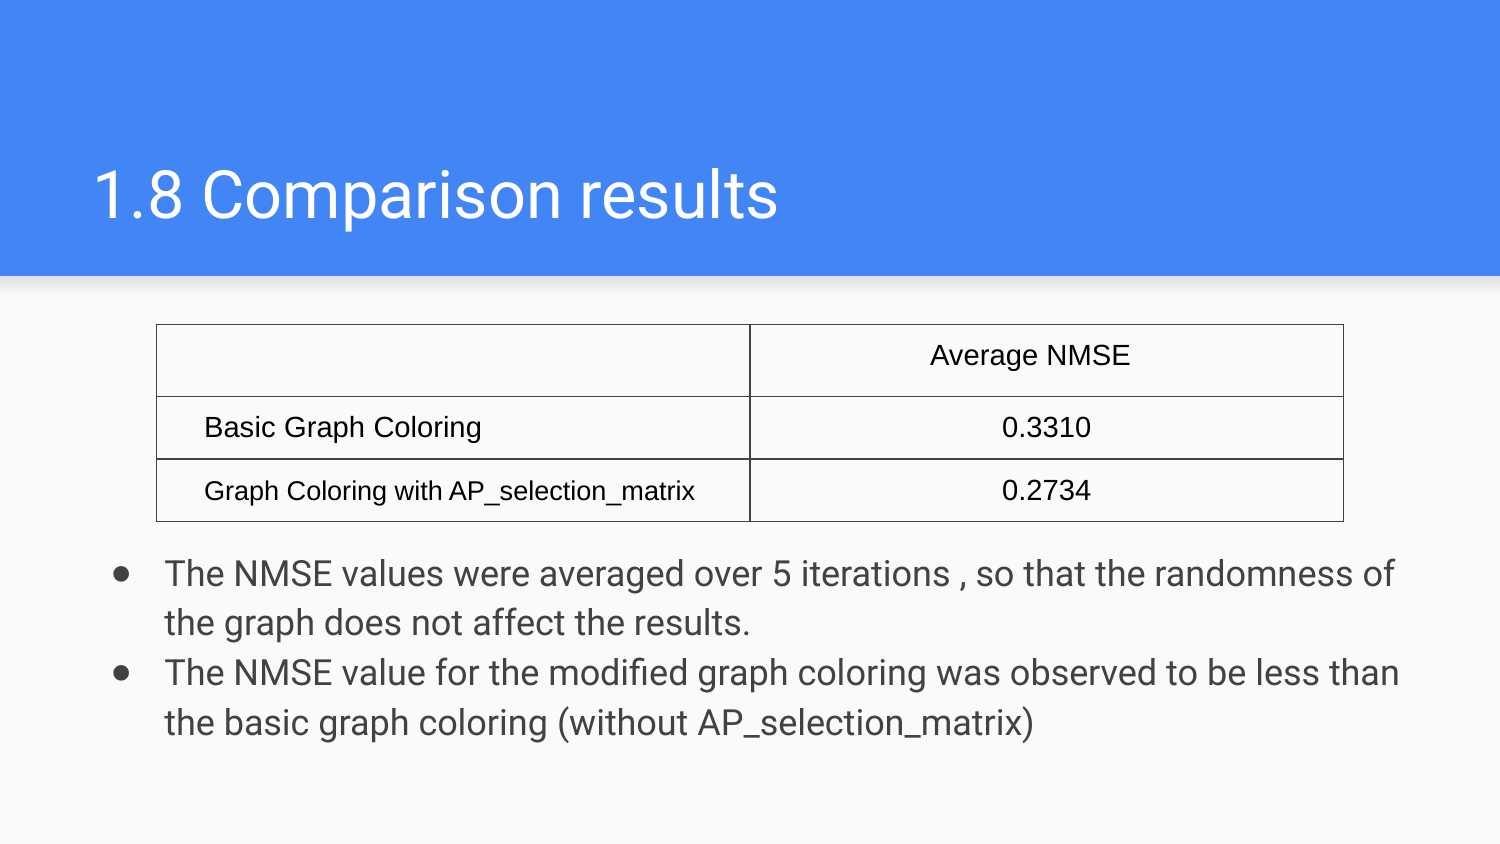

# 1.8 Comparison results

The NMSE values were averaged over 5 iterations , so that the randomness of the graph does not affect the results.
The NMSE value for the modified graph coloring was observed to be less than the basic graph coloring (without AP_selection_matrix)
|  | Average NMSE |
| --- | --- |
| Basic Graph Coloring | 0.3310 |
| Graph Coloring with AP\_selection\_matrix | 0.2734 |